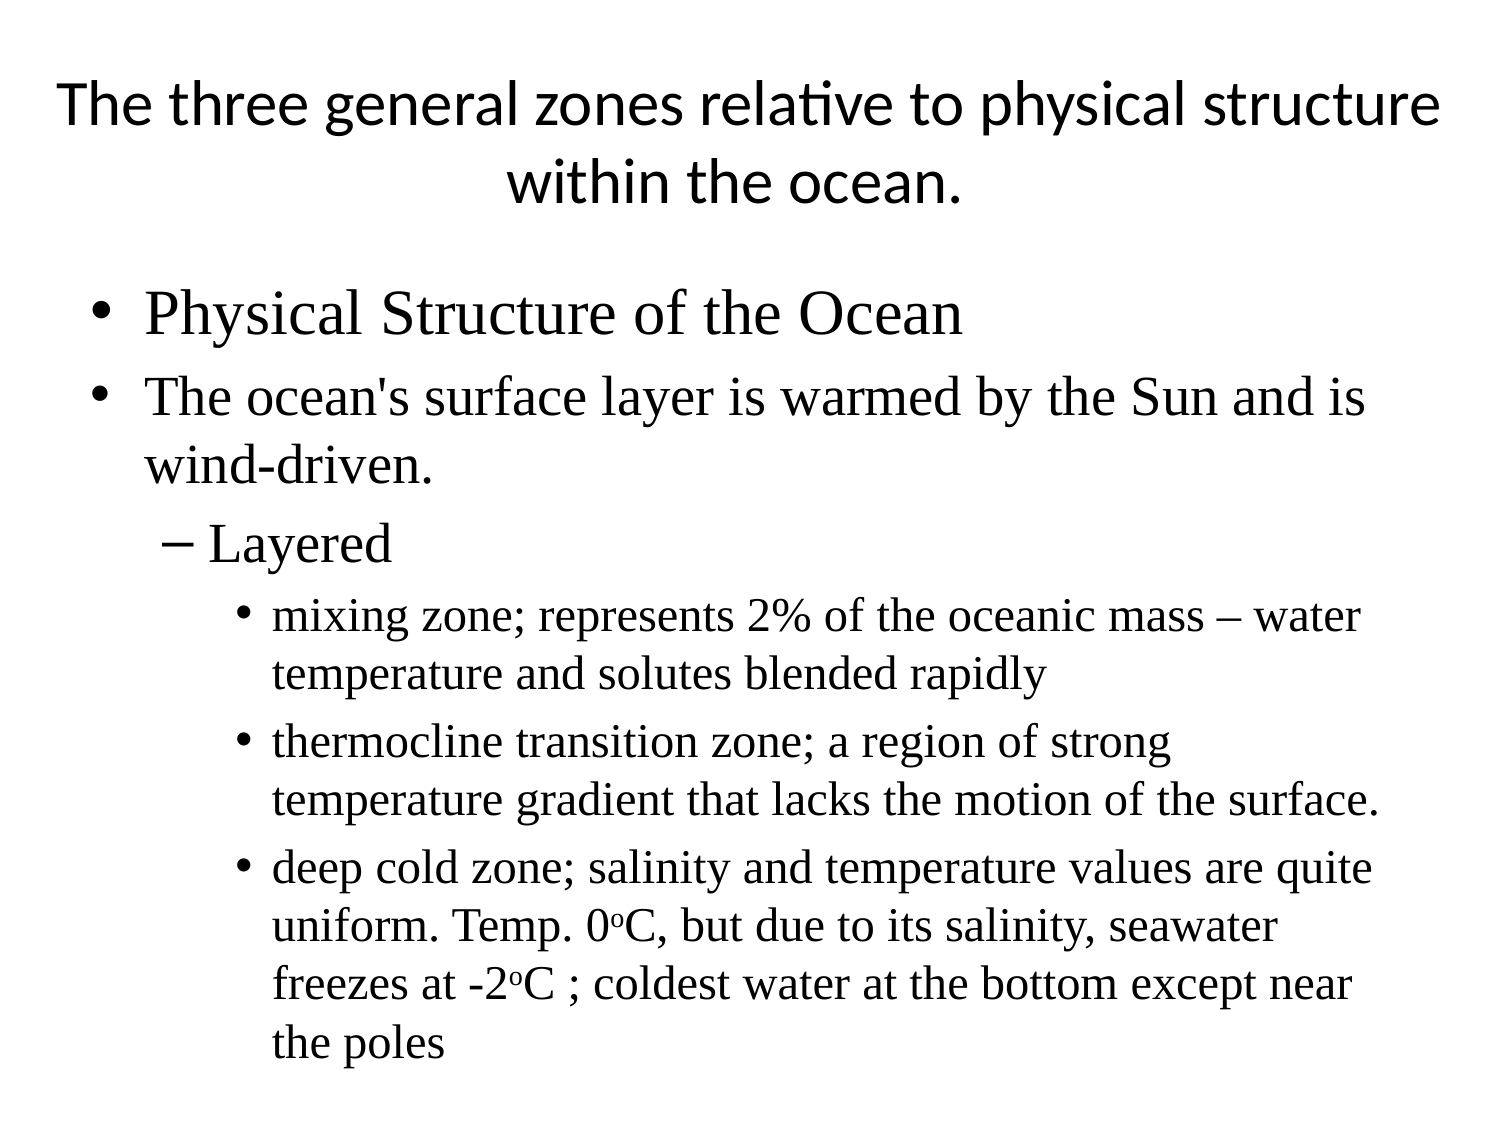

# The three general zones relative to physical structure within the ocean.
Physical Structure of the Ocean
The ocean's surface layer is warmed by the Sun and is wind-driven.
Layered
mixing zone; represents 2% of the oceanic mass – water temperature and solutes blended rapidly
thermocline transition zone; a region of strong temperature gradient that lacks the motion of the surface.
deep cold zone; salinity and temperature values are quite uniform. Temp. 0oC, but due to its salinity, seawater freezes at -2oC ; coldest water at the bottom except near the poles